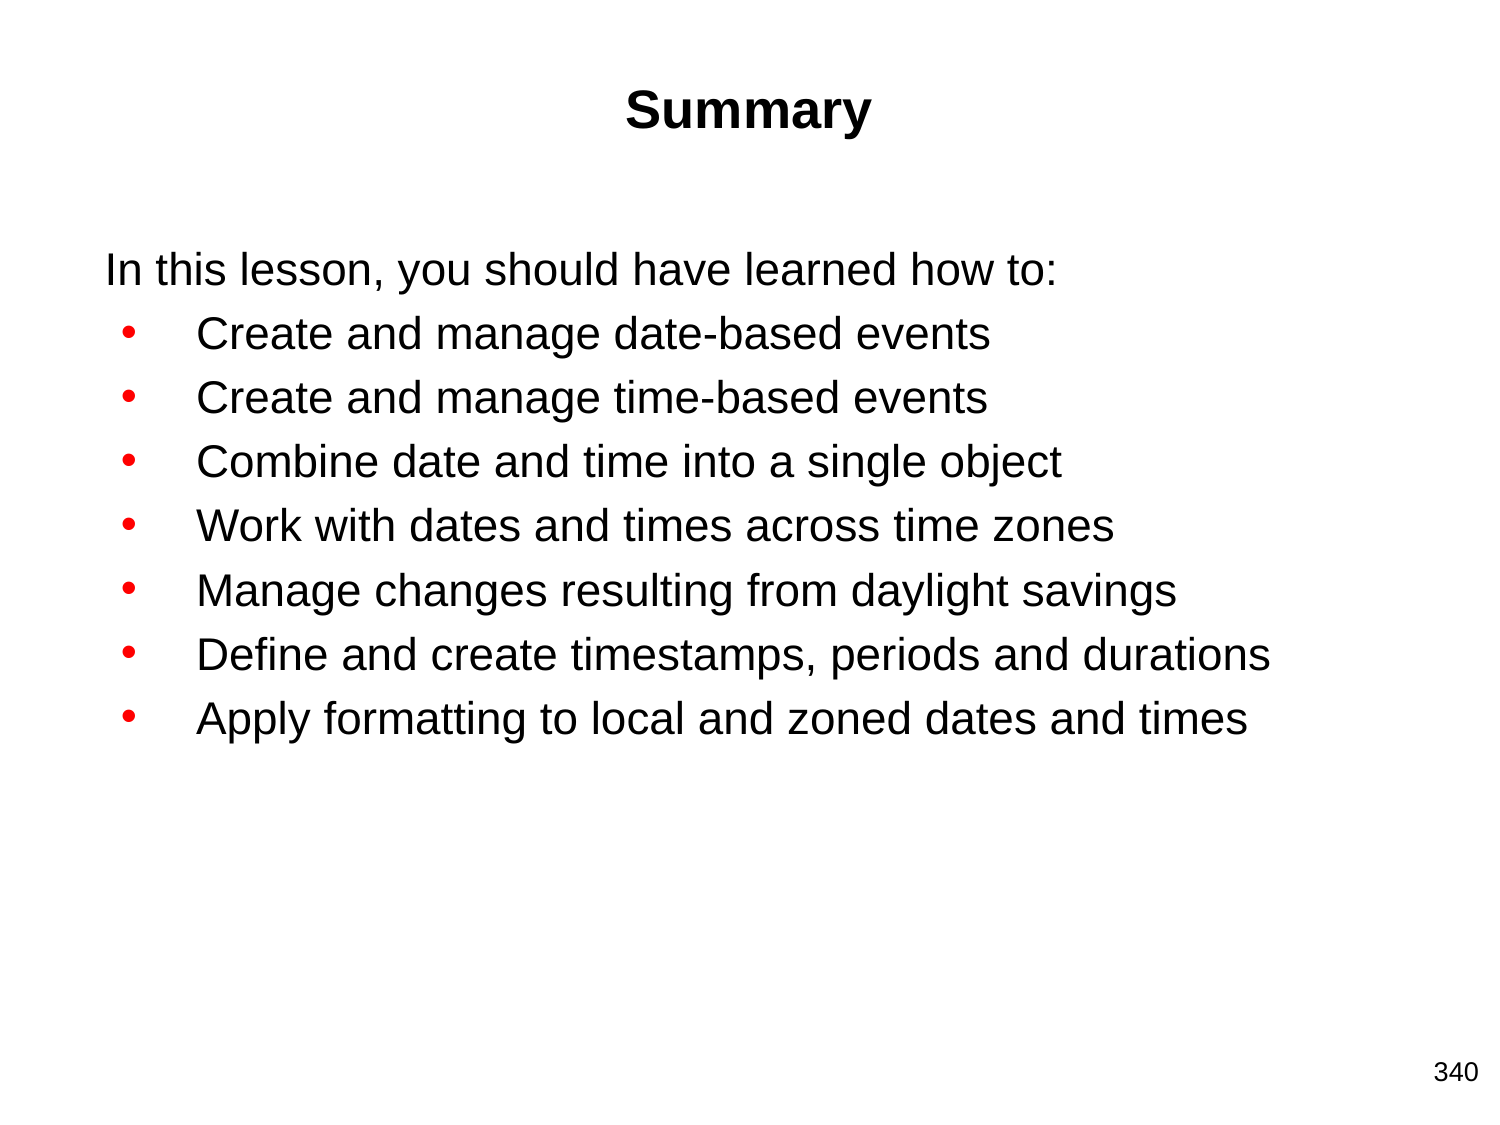

# Summary
In this lesson, you should have learned how to:
Create and manage date-based events
Create and manage time-based events
Combine date and time into a single object
Work with dates and times across time zones
Manage changes resulting from daylight savings
Define and create timestamps, periods and durations
Apply formatting to local and zoned dates and times
340